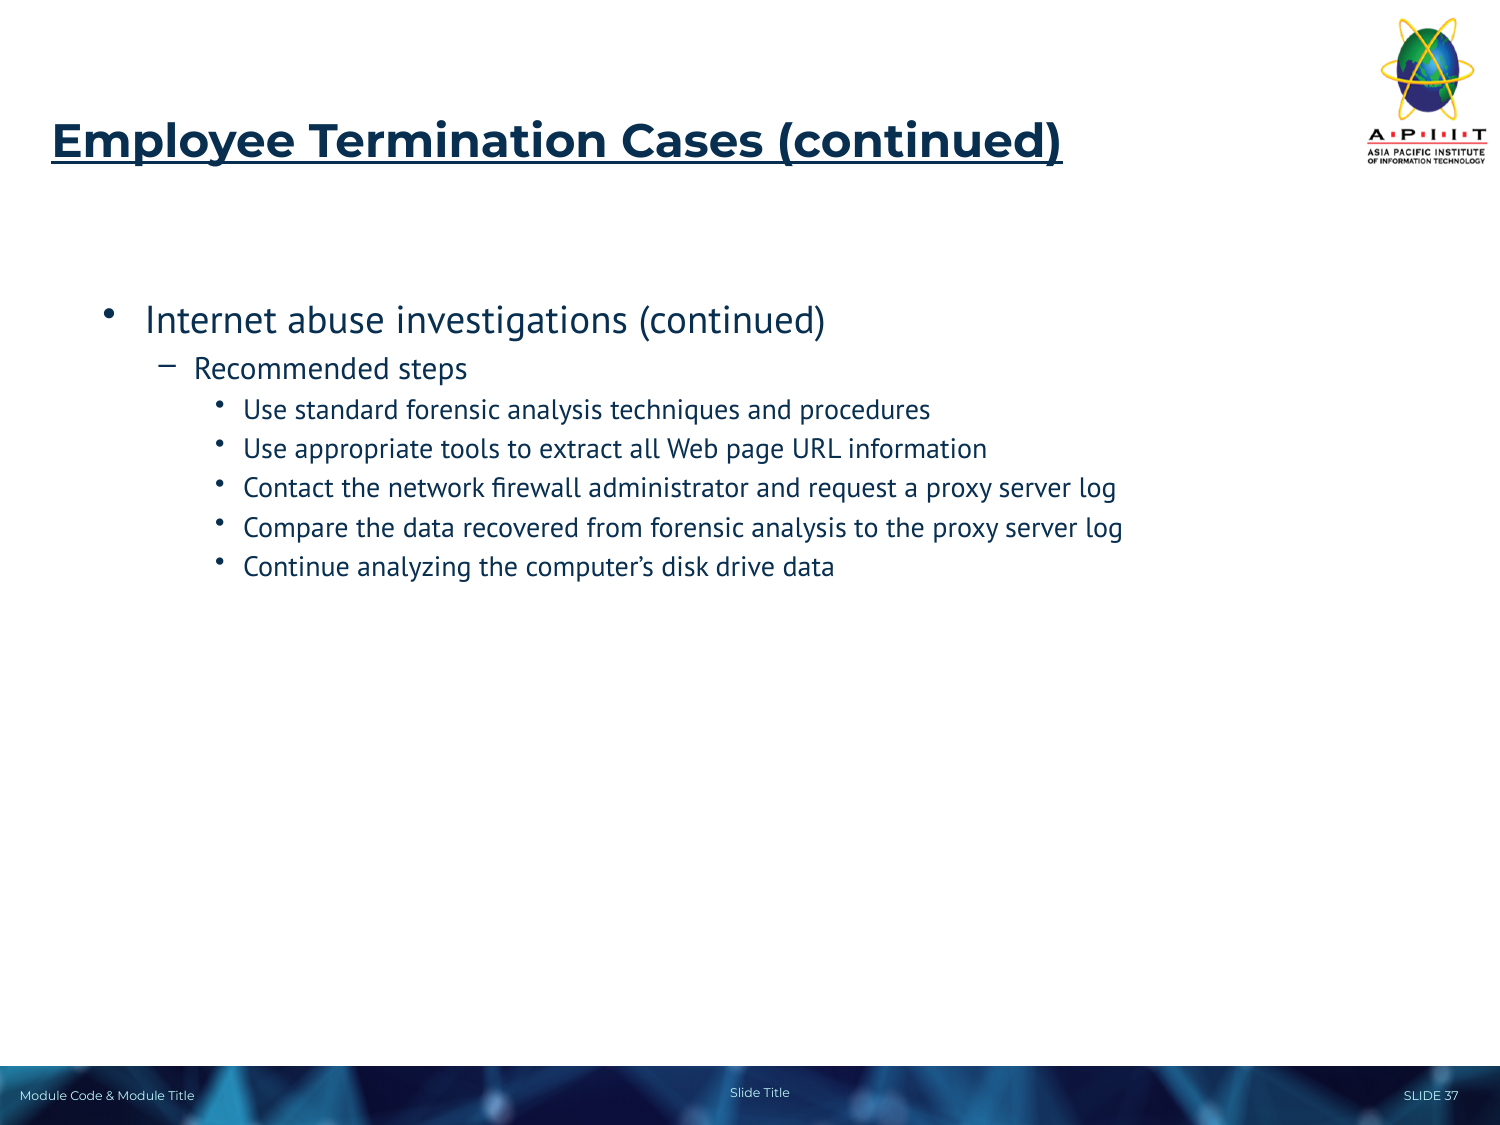

# Employee Termination Cases (continued)
Internet abuse investigations (continued)
Recommended steps
Use standard forensic analysis techniques and procedures
Use appropriate tools to extract all Web page URL information
Contact the network firewall administrator and request a proxy server log
Compare the data recovered from forensic analysis to the proxy server log
Continue analyzing the computer’s disk drive data